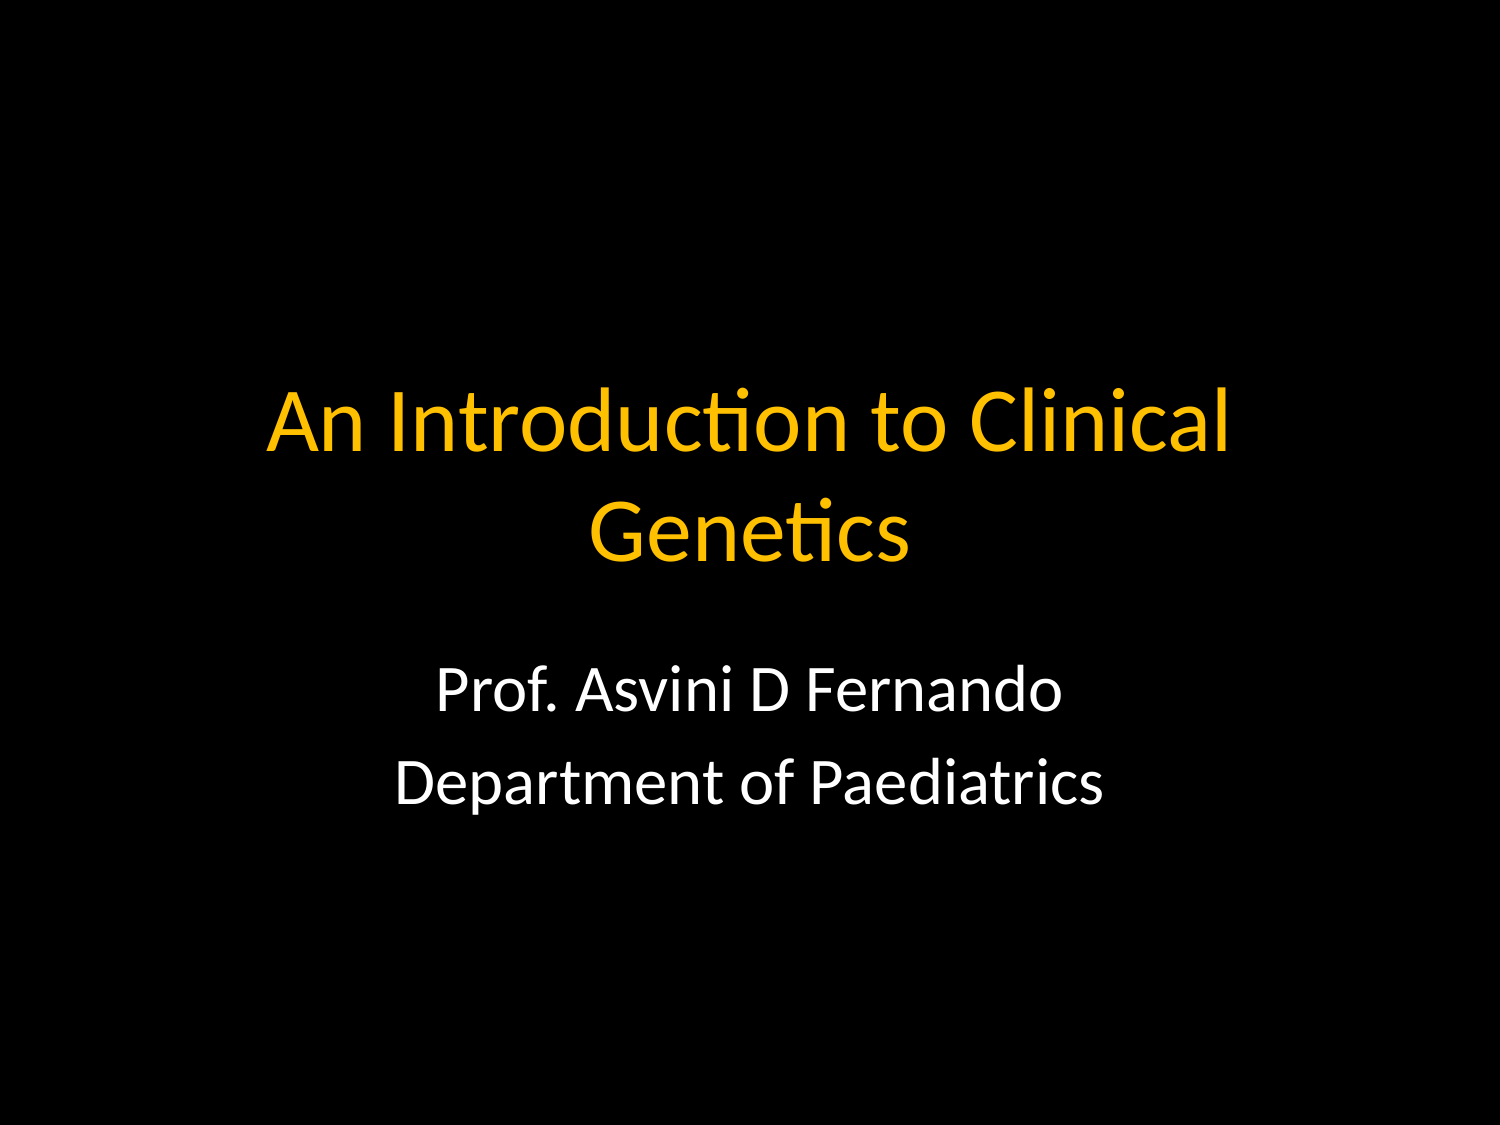

# An Introduction to Clinical Genetics
Prof. Asvini D Fernando
Department of Paediatrics